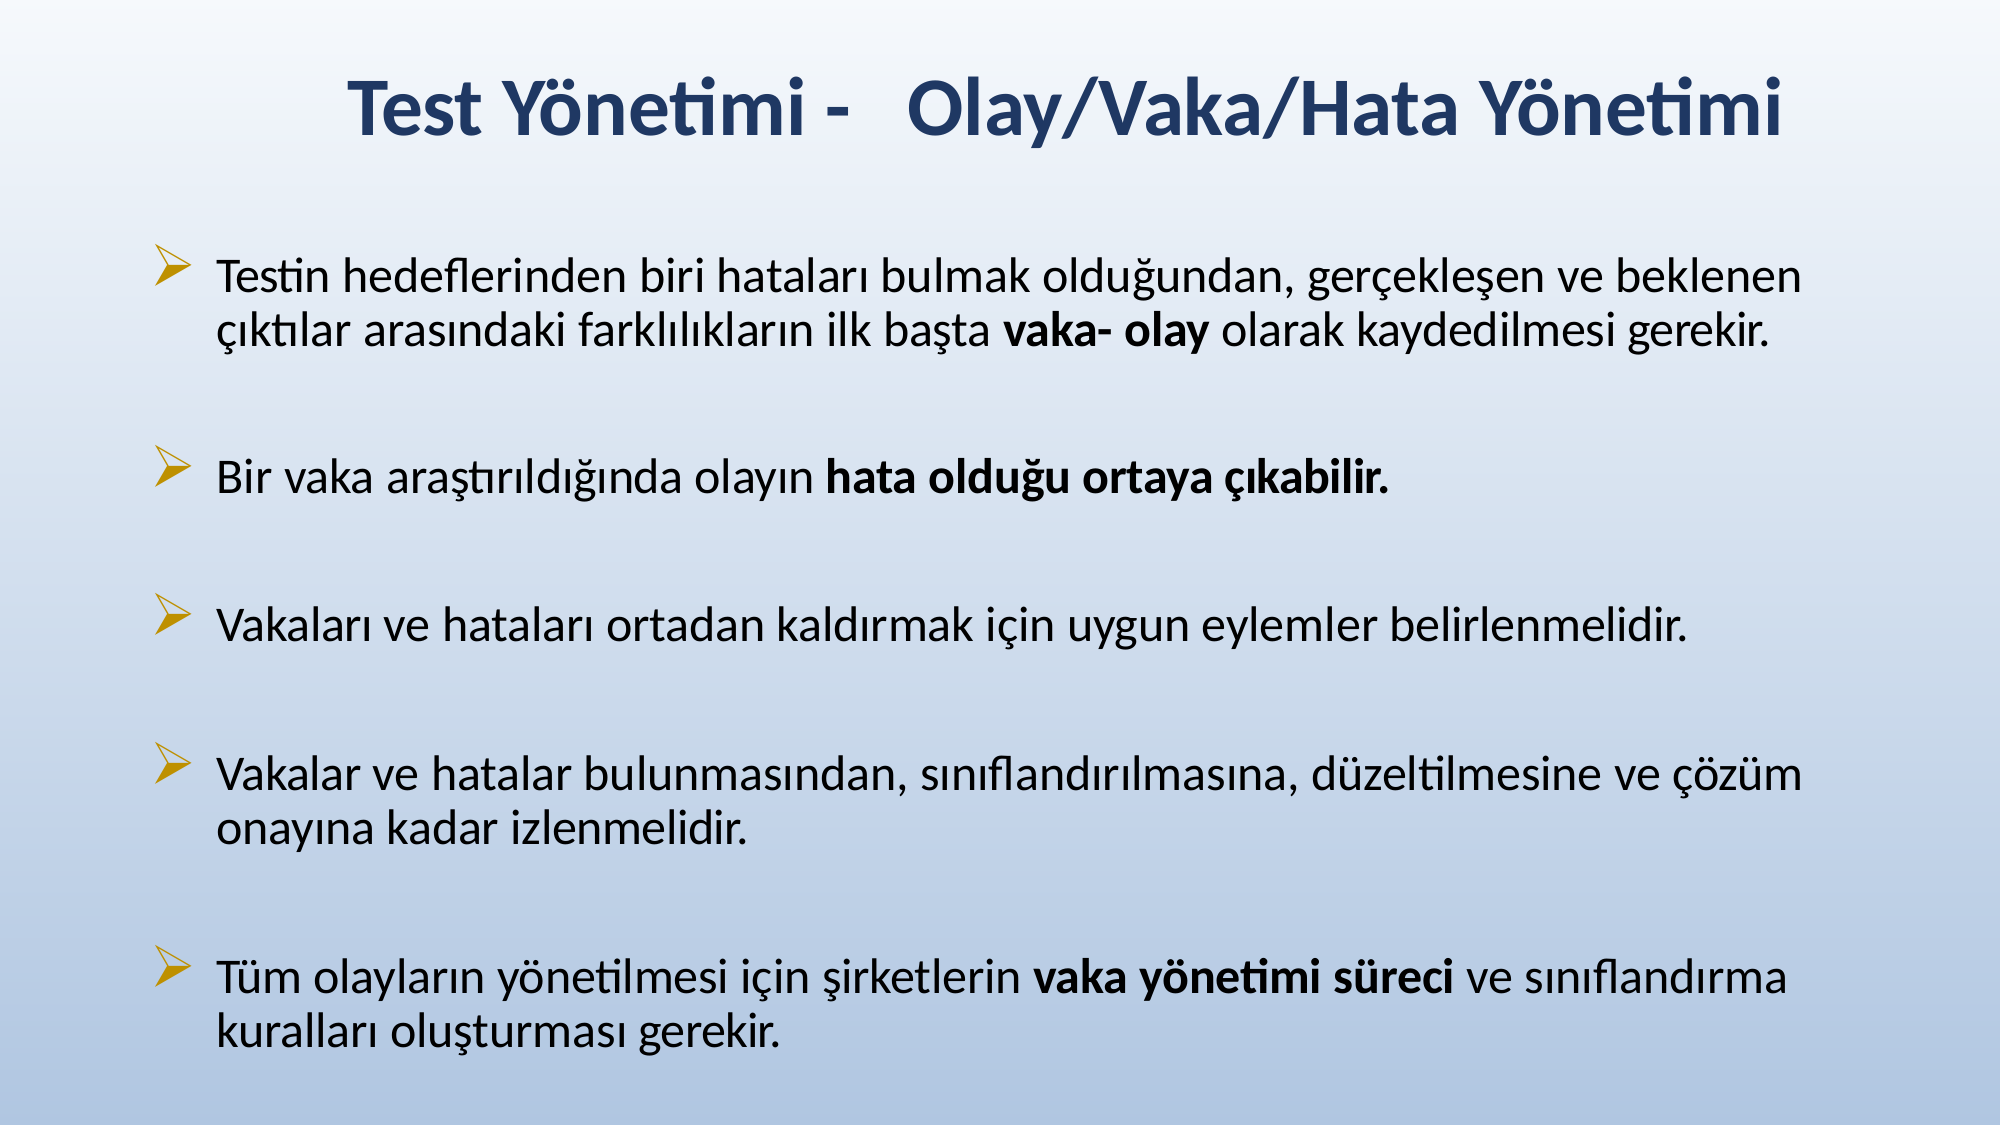

# Test Yönetimi -	Olay/Vaka/Hata Yönetimi
Testin hedeflerinden biri hataları bulmak olduğundan, gerçekleşen ve beklenen  çıktılar arasındaki farklılıkların ilk başta vaka- olay olarak kaydedilmesi gerekir.

Bir vaka araştırıldığında olayın hata olduğu ortaya çıkabilir.

Vakaları ve hataları ortadan kaldırmak için uygun eylemler belirlenmelidir.

Vakalar ve hatalar bulunmasından, sınıflandırılmasına, düzeltilmesine ve çözüm  onayına kadar izlenmelidir.

Tüm olayların yönetilmesi için şirketlerin vaka yönetimi süreci ve sınıflandırma  kuralları oluşturması gerekir.